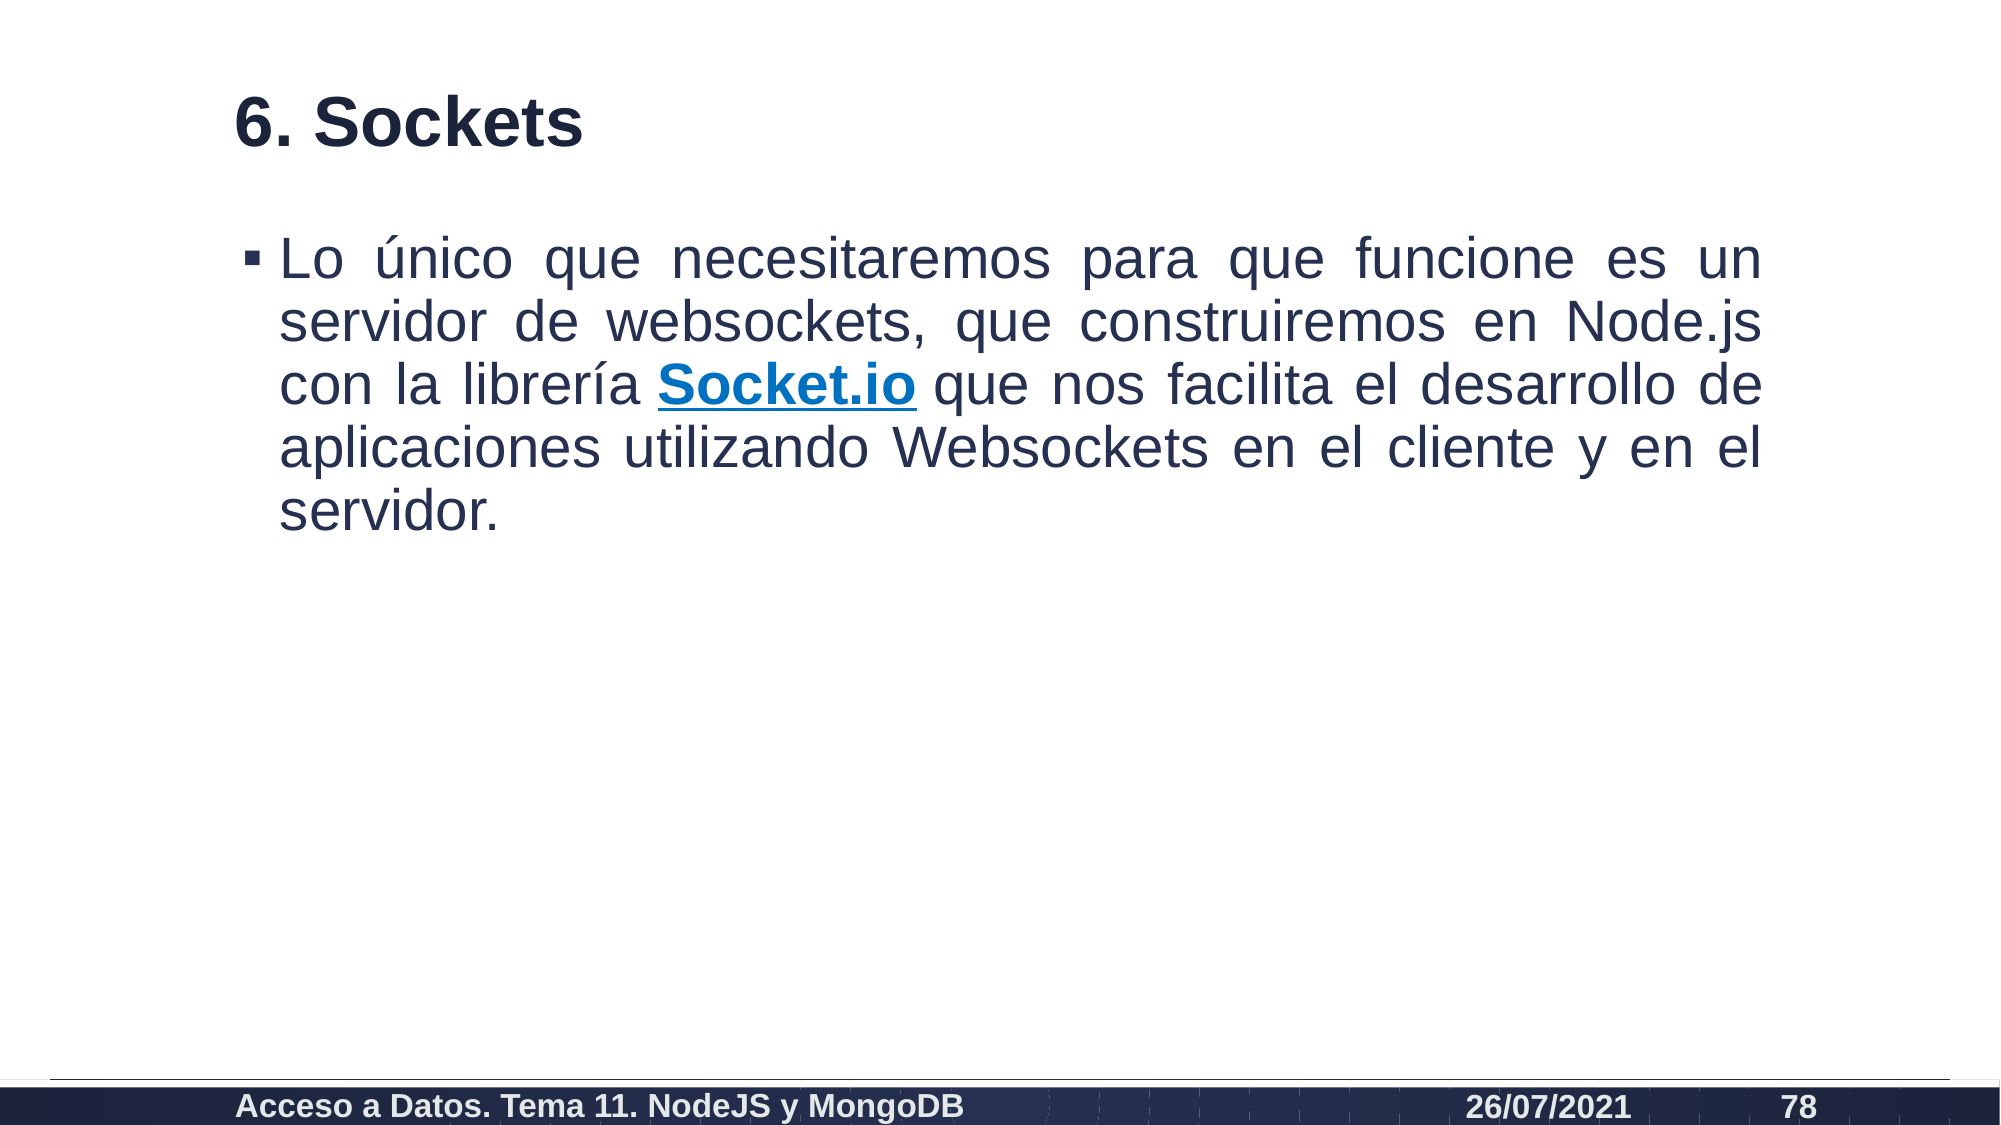

# 6. Sockets
Lo único que necesitaremos para que funcione es un servidor de websockets, que construiremos en Node.js con la librería Socket.io que nos facilita el desarrollo de aplicaciones utilizando Websockets en el cliente y en el servidor.
Acceso a Datos. Tema 11. NodeJS y MongoDB
26/07/2021
78